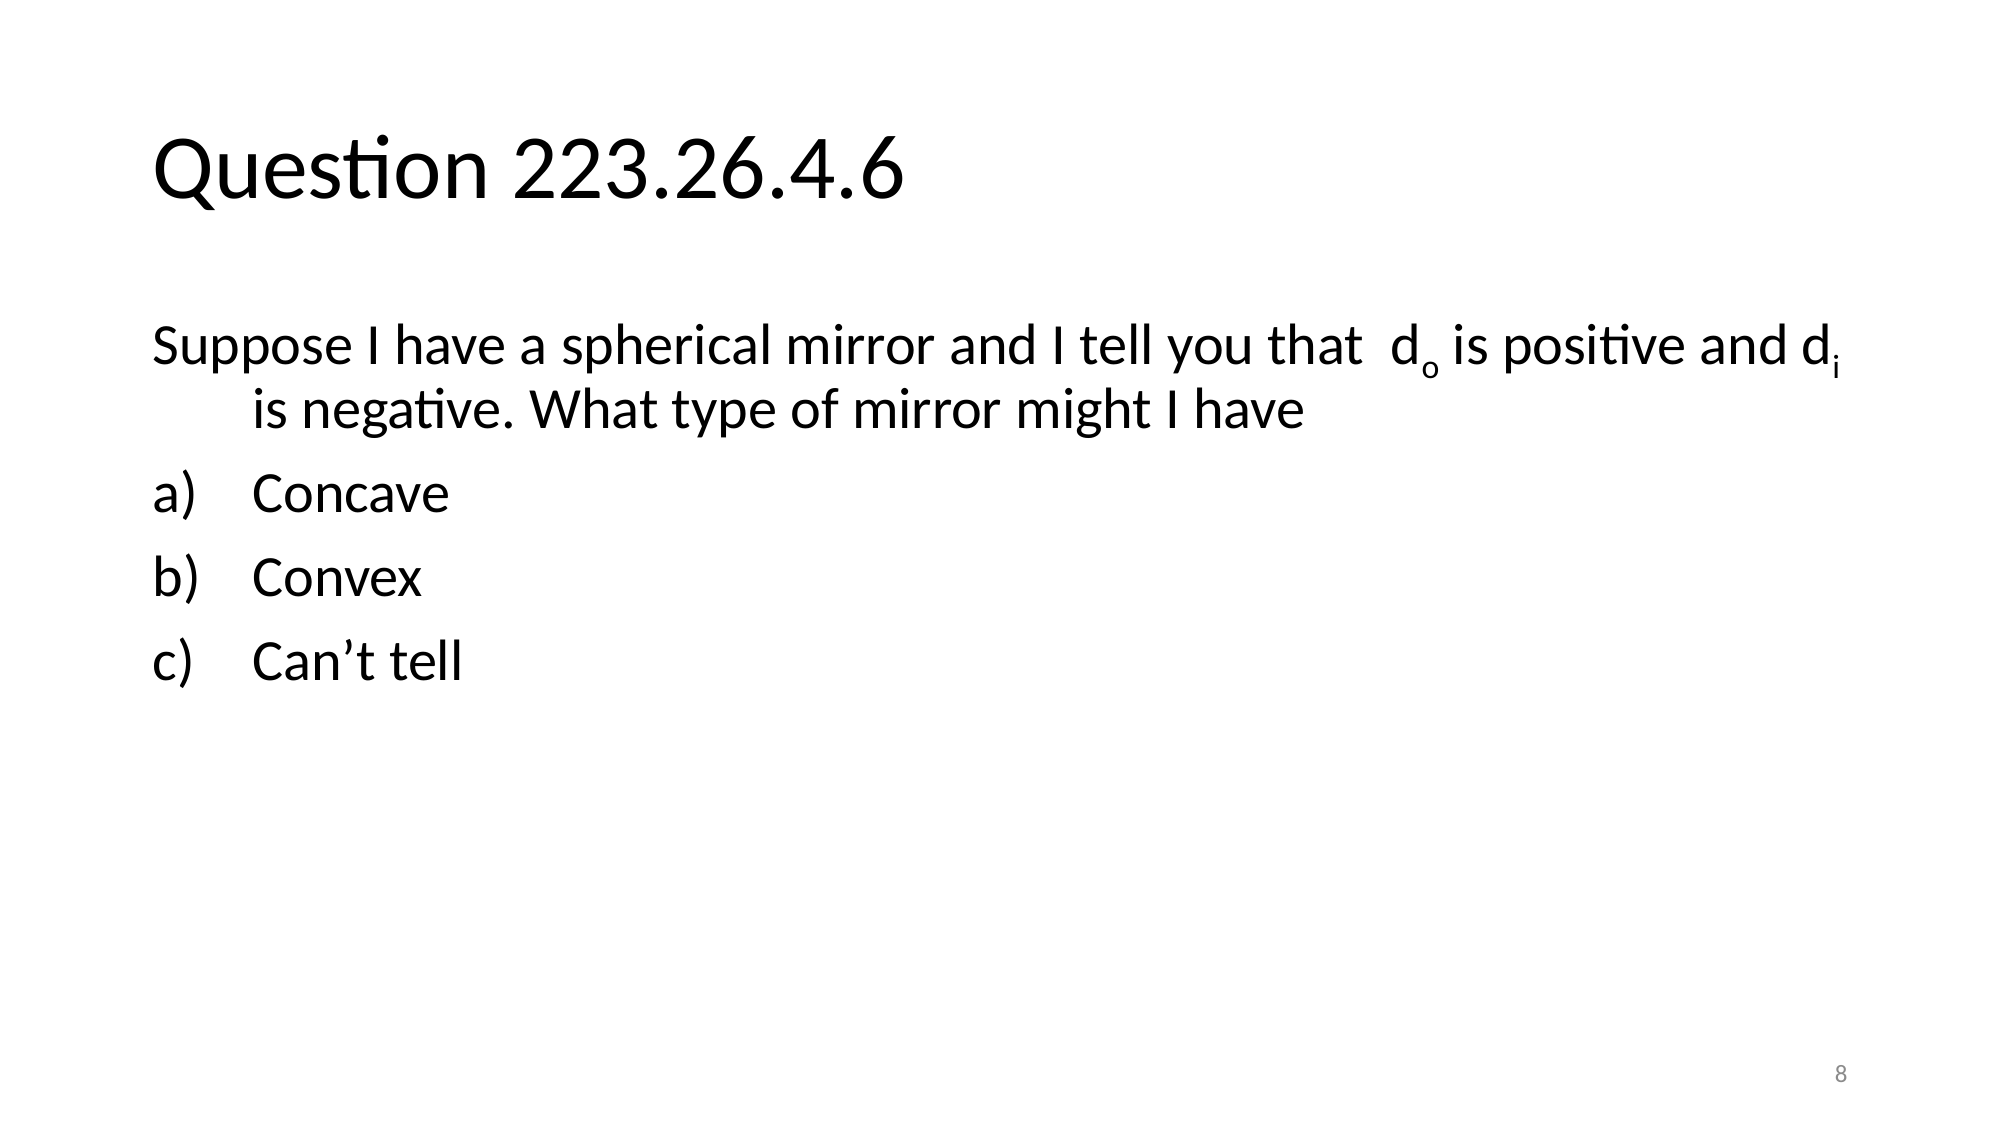

# Question 223.26.4.6
Suppose I have a spherical mirror and I tell you that  do is positive and di is negative. What type of mirror might I have
Concave
Convex
Can’t tell
8